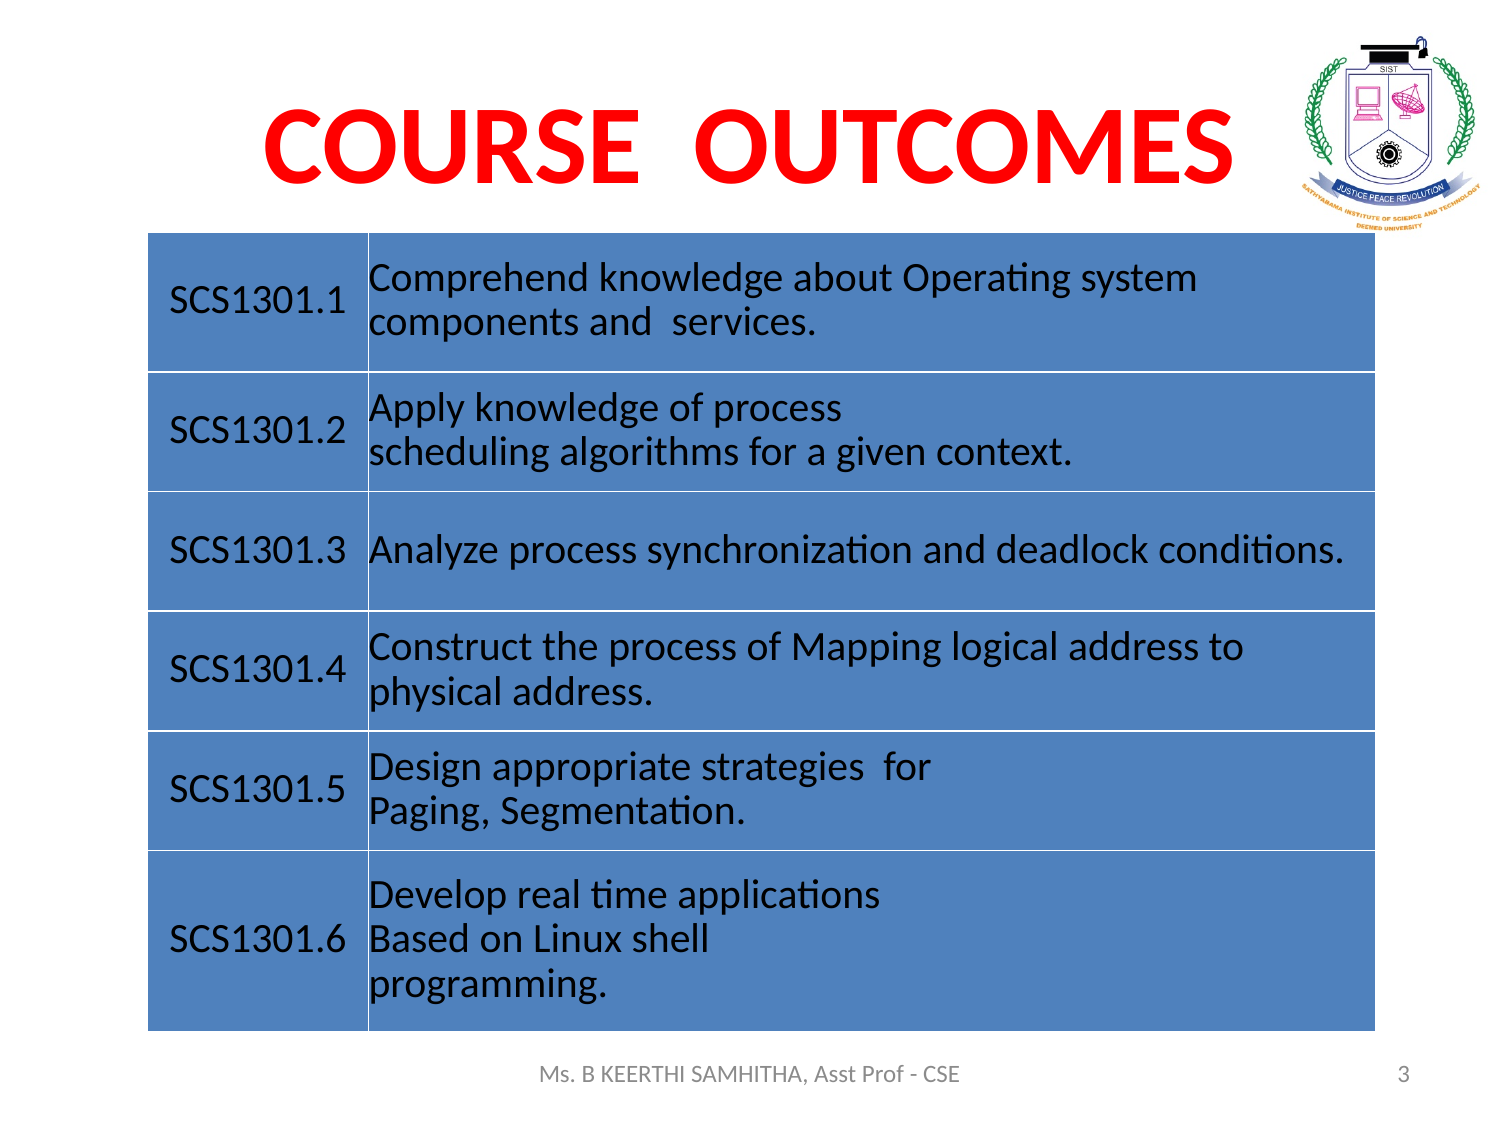

# COURSE  OUTCOMES
| SCS1301.1 | Comprehend knowledge about Operating system components and services. |
| --- | --- |
| SCS1301.2 | Apply knowledge of process scheduling algorithms for a given context. |
| SCS1301.3 | Analyze process synchronization and deadlock conditions. |
| SCS1301.4 | Construct the process of Mapping logical address to physical address. |
| SCS1301.5 | Design appropriate strategies for Paging, Segmentation. |
| SCS1301.6 | Develop real time applications Based on Linux shell programming. |
Ms. B KEERTHI SAMHITHA, Asst Prof - CSE
3